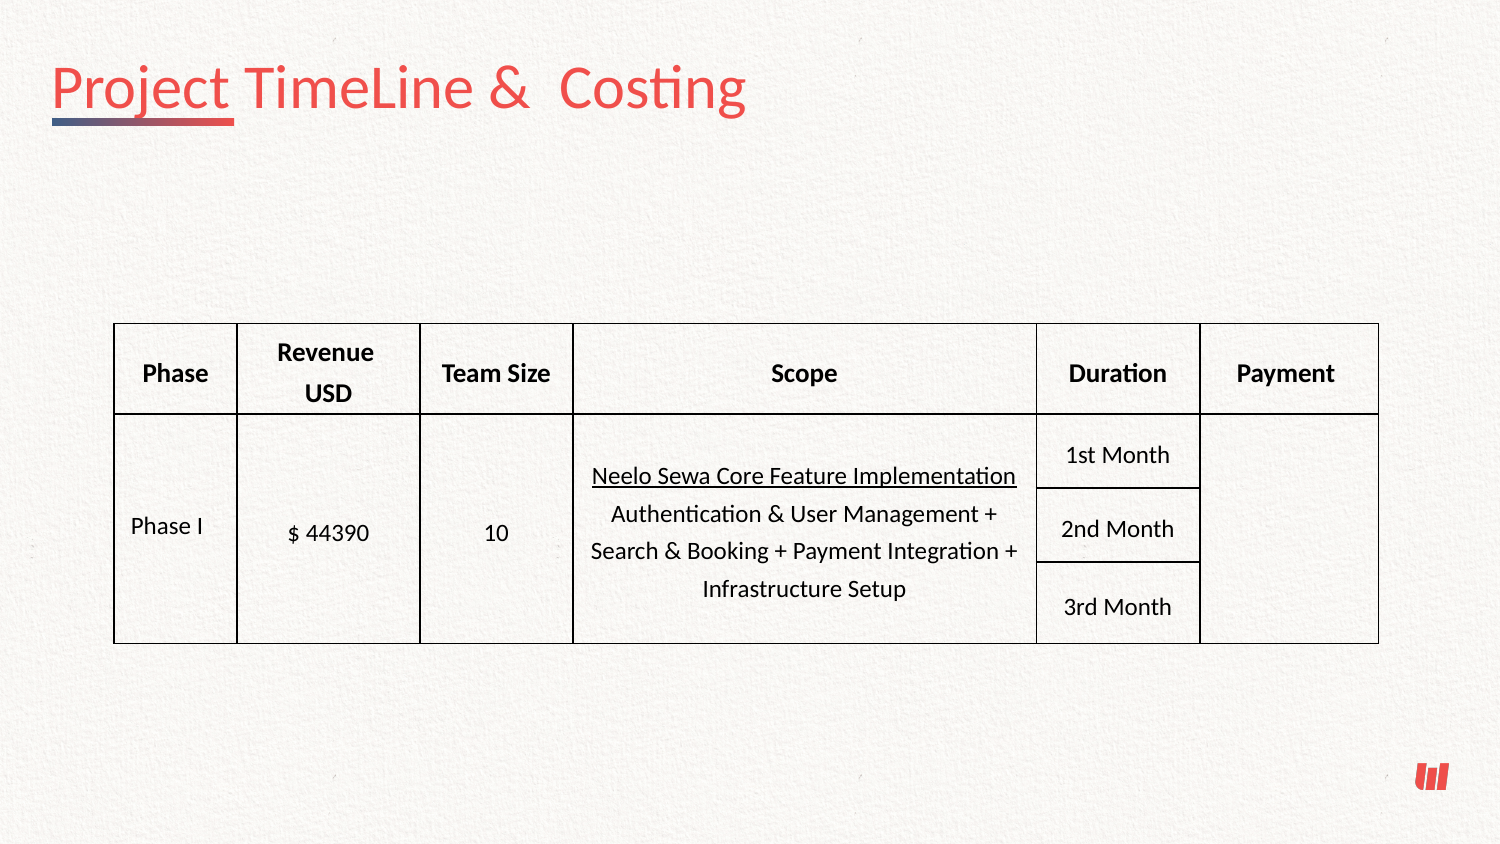

Project TimeLine &  Costing

| Phase | Revenue USD | Team Size | Scope | Duration | Payment |
| --- | --- | --- | --- | --- | --- |
| Phase I | $ 44390 | 10 | Neelo Sewa Core Feature Implementation Authentication & User Management + Search & Booking + Payment Integration + Infrastructure Setup | 1st Month |  |
|  |  |  |  | 2nd Month |  |
|  |  |  |  | 3rd Month |  |